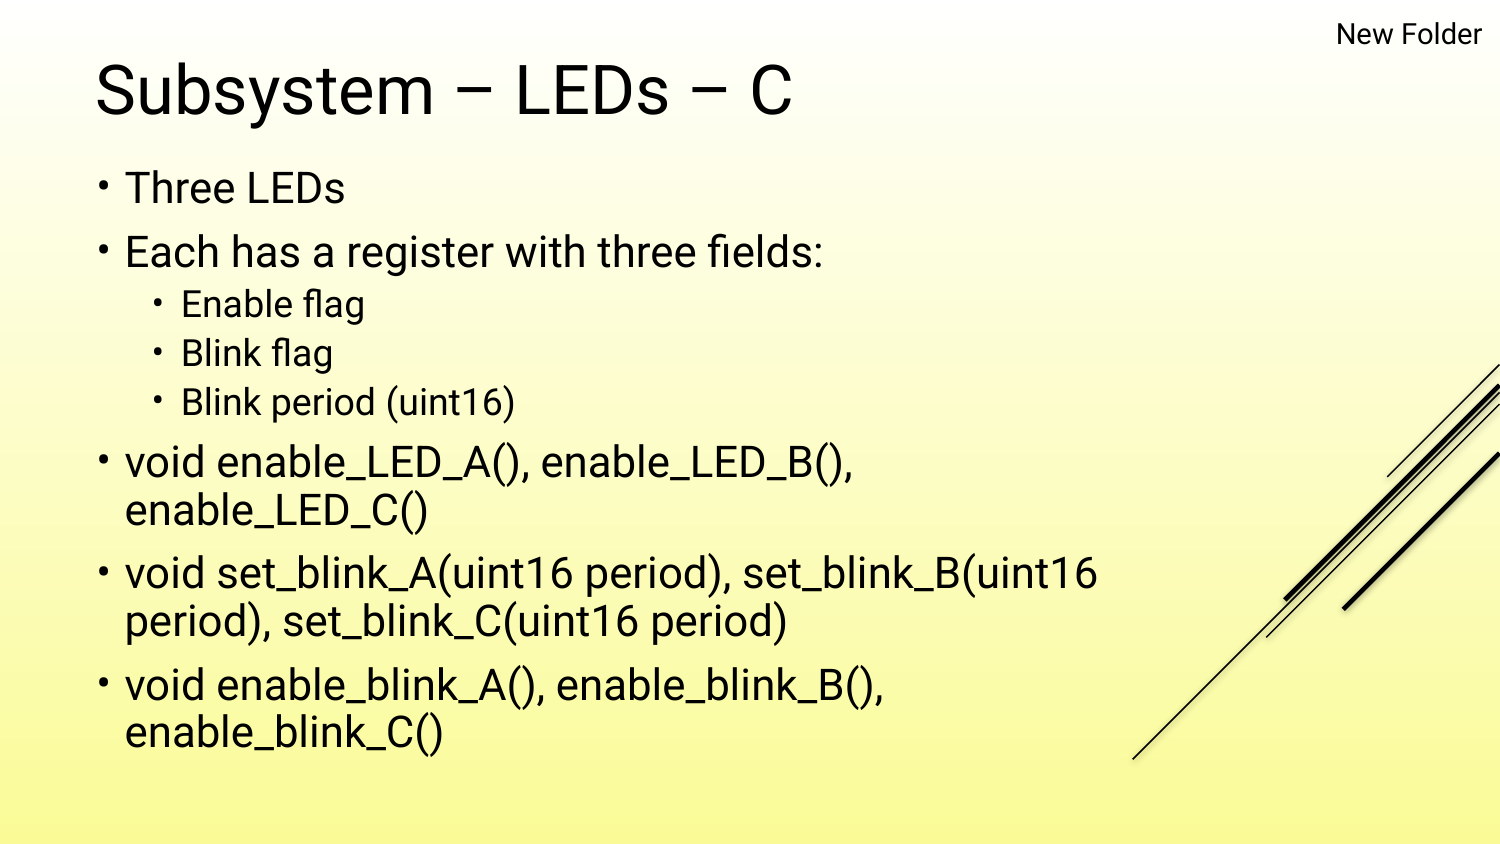

# Subsystem – LEDs – C
New Folder
Three LEDs
Each has a register with three fields:
Enable flag
Blink flag
Blink period (uint16)
void enable_LED_A(), enable_LED_B(), enable_LED_C()
void set_blink_A(uint16 period), set_blink_B(uint16 period), set_blink_C(uint16 period)
void enable_blink_A(), enable_blink_B(), enable_blink_C()